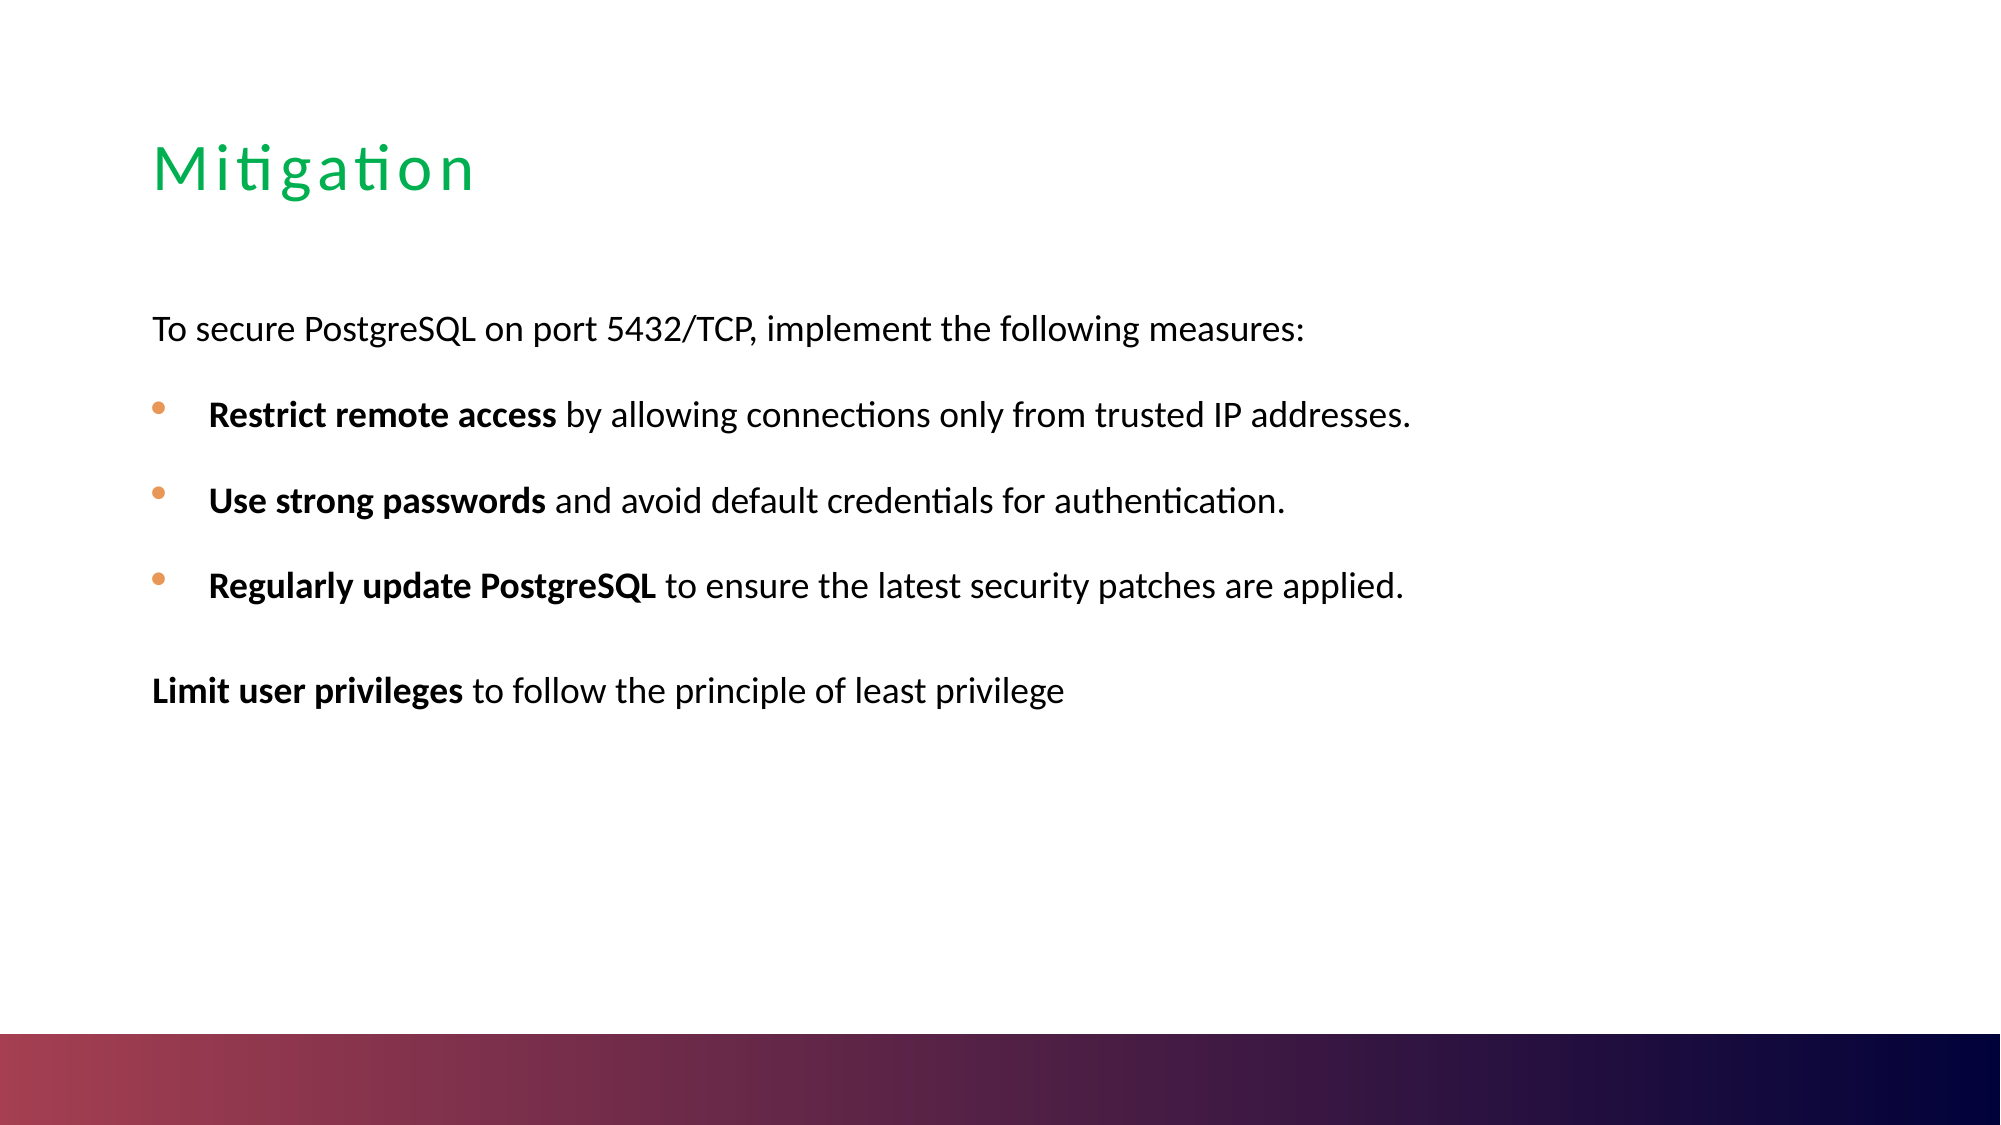

# Mitigation
To secure PostgreSQL on port 5432/TCP, implement the following measures:
Restrict remote access by allowing connections only from trusted IP addresses.
Use strong passwords and avoid default credentials for authentication.
Regularly update PostgreSQL to ensure the latest security patches are applied.
Limit user privileges to follow the principle of least privilege